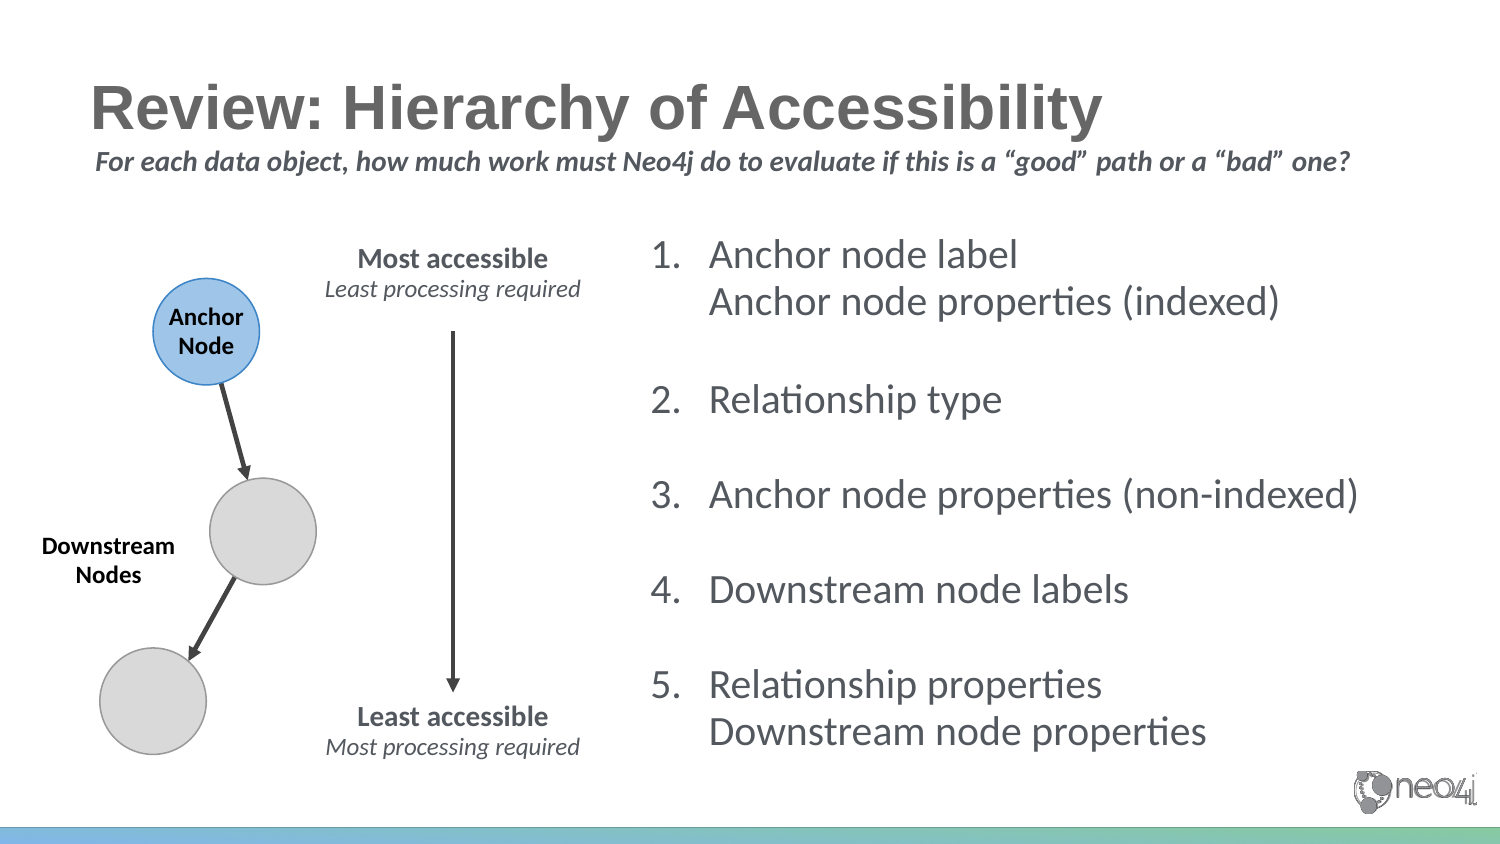

# Review: Hierarchy of Accessibility
For each data object, how much work must Neo4j do to evaluate if this is a “good” path or a “bad” one?
Anchor node label
Anchor node properties (indexed)
Relationship type
Anchor node properties (non-indexed)
Downstream node labels
Relationship properties
Downstream node properties
Most accessible
Least processing required

Anchor Node

Downstream Nodes

Least accessible
Most processing required